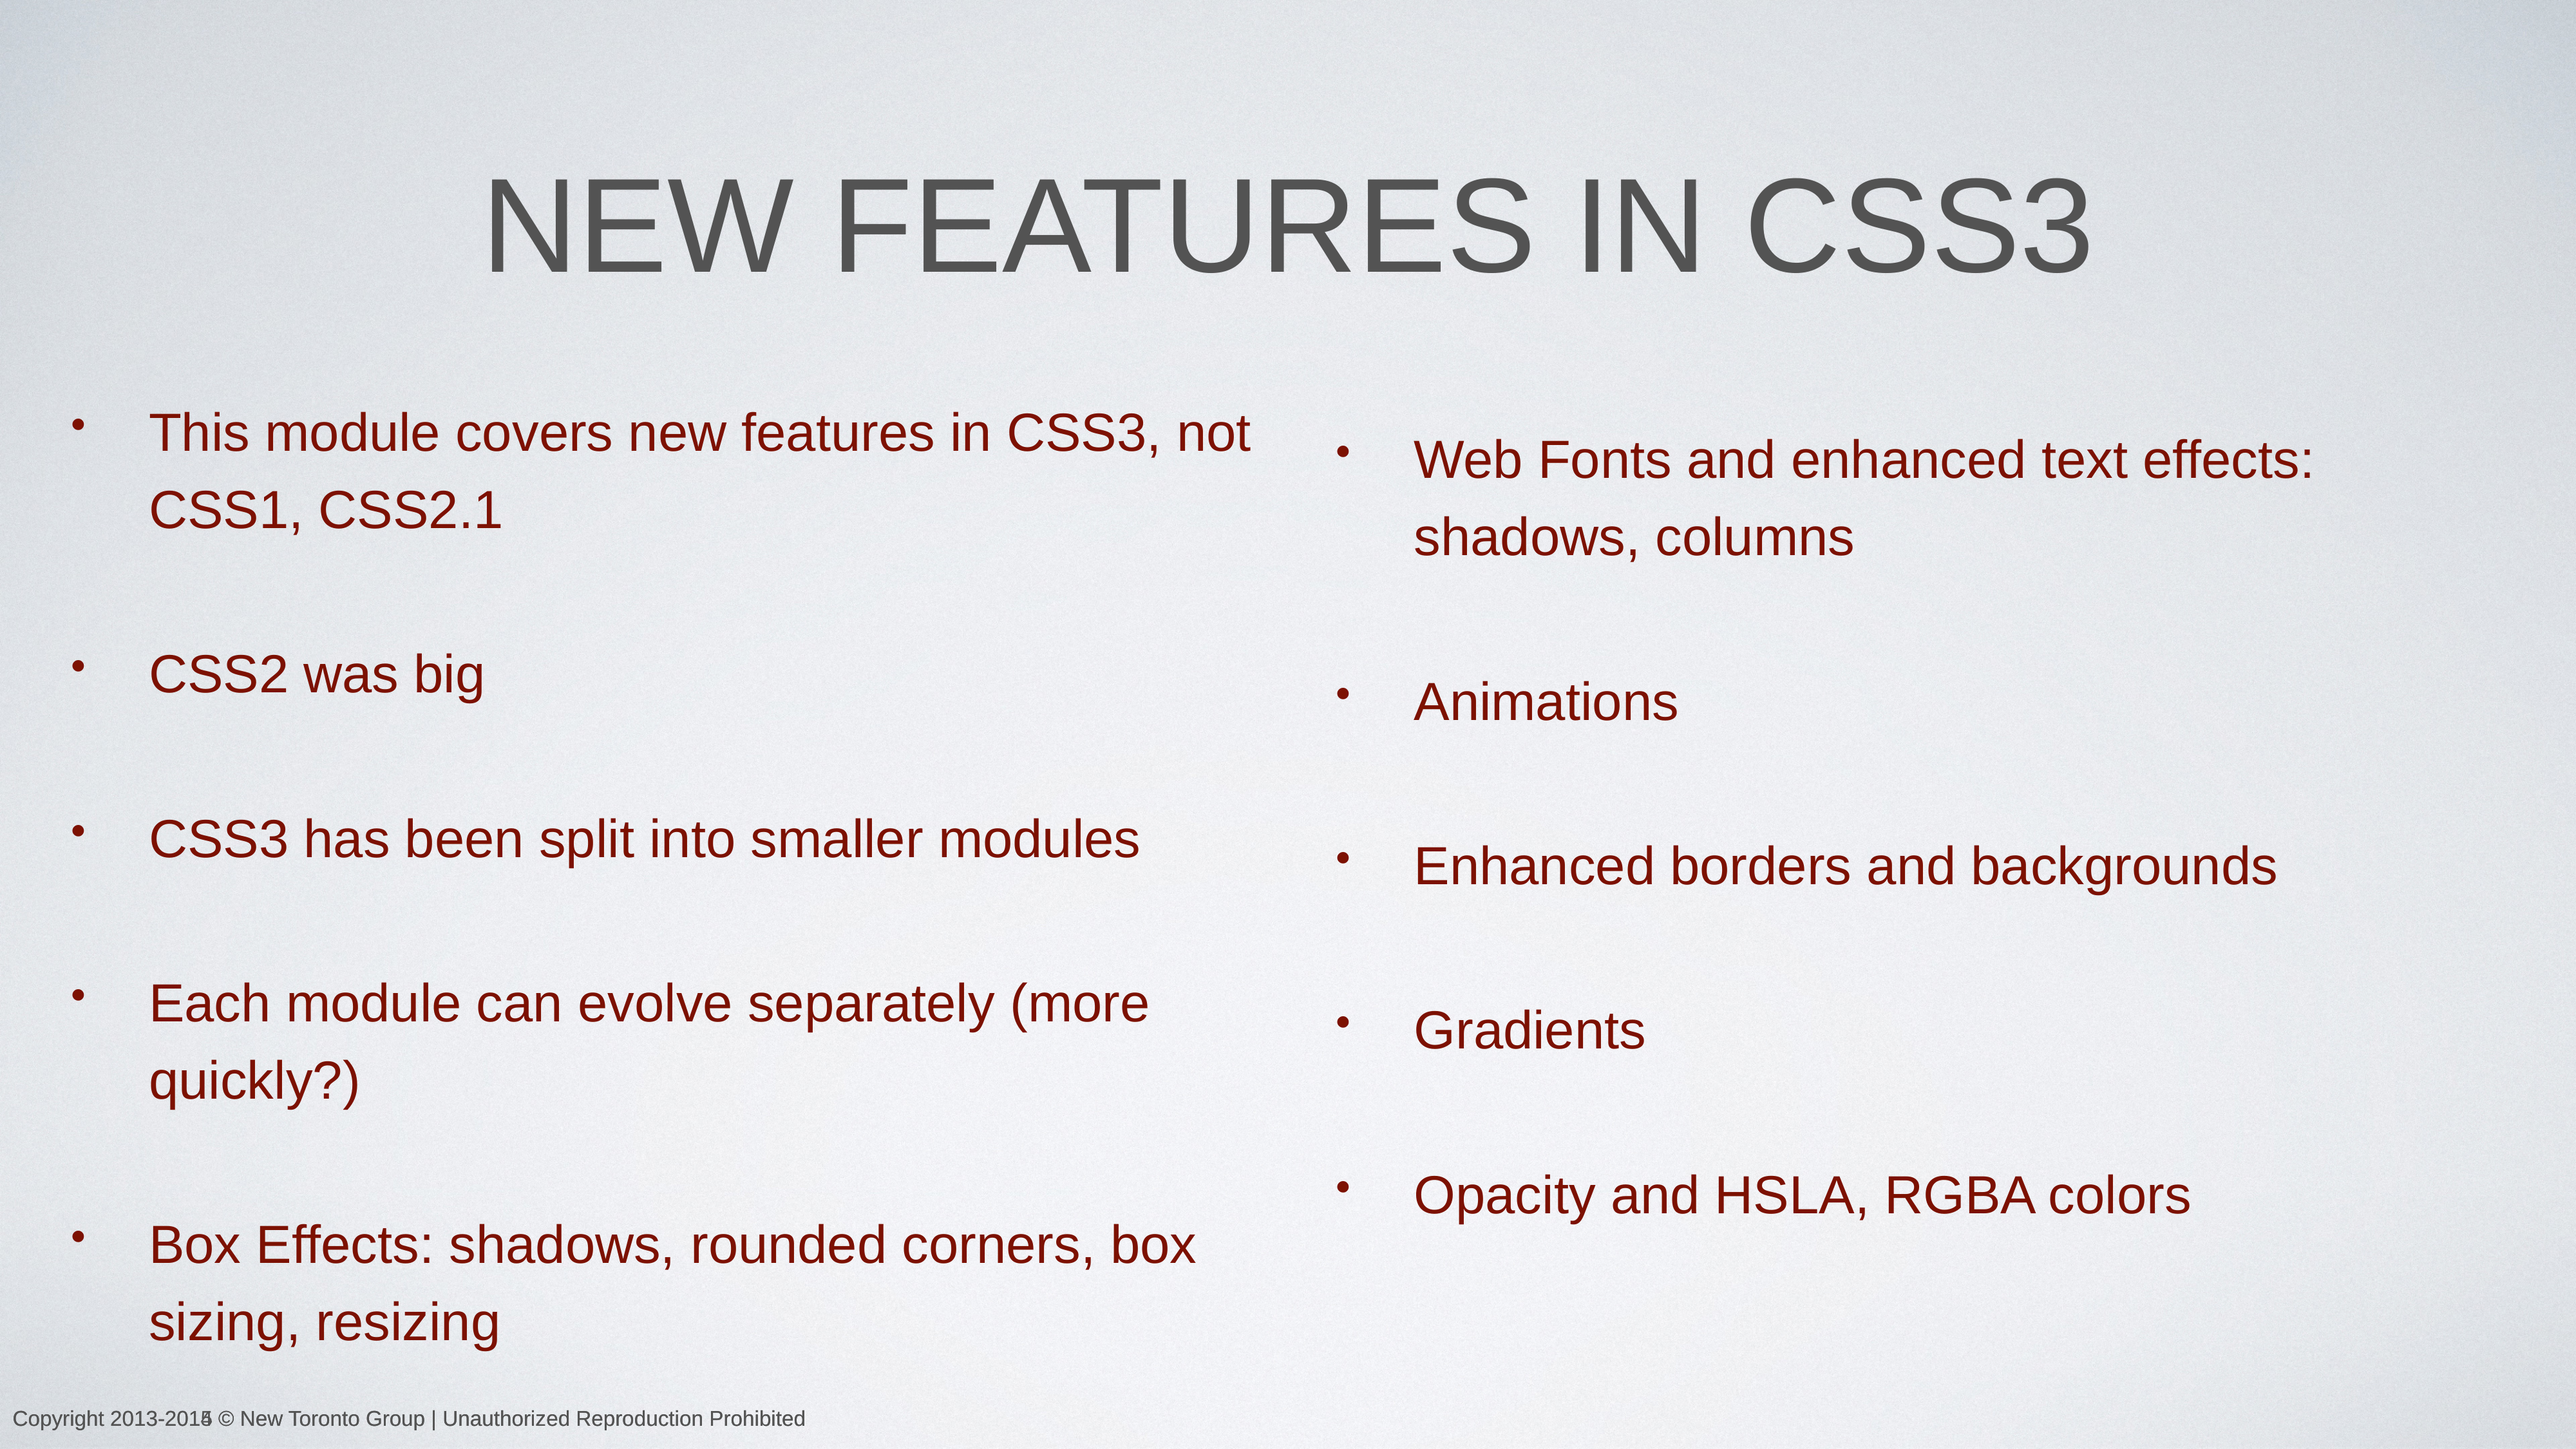

# New features in css3
This module covers new features in CSS3, not CSS1, CSS2.1
CSS2 was big
CSS3 has been split into smaller modules
Each module can evolve separately (more quickly?)
Box Effects: shadows, rounded corners, box sizing, resizing
Web Fonts and enhanced text effects: shadows, columns
Animations
Enhanced borders and backgrounds
Gradients
Opacity and HSLA, RGBA colors